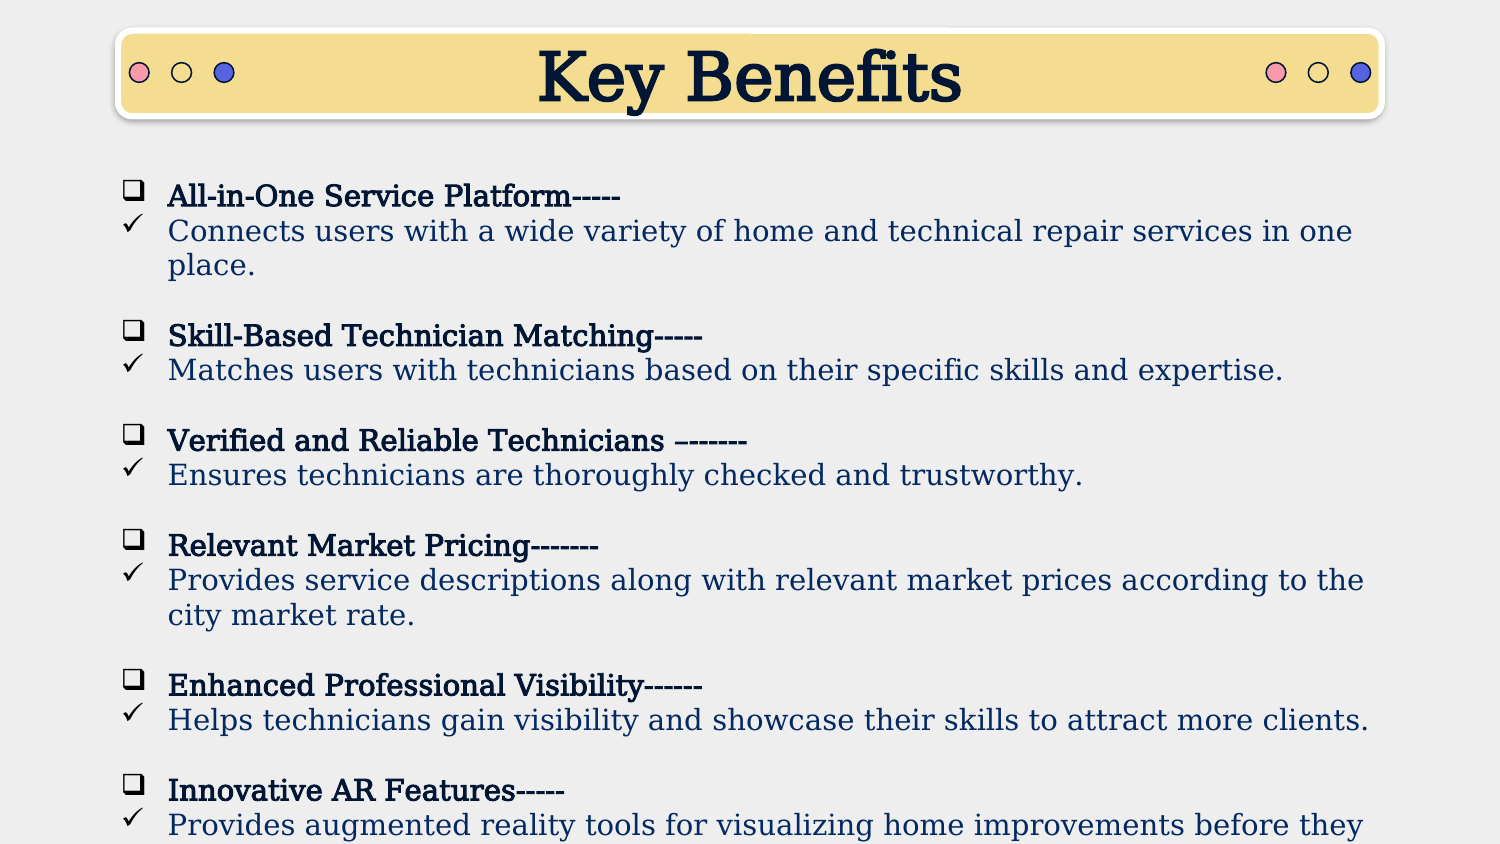

Key Benefits

All-in-One Service Platform-----
Connects users with a wide variety of home and technical repair services in one place.

Skill-Based Technician Matching-----
Matches users with technicians based on their specific skills and expertise.

Verified and Reliable Technicians –------
Ensures technicians are thoroughly checked and trustworthy.

Relevant Market Pricing-------
Provides service descriptions along with relevant market prices according to the city market rate.

Enhanced Professional Visibility------
Helps technicians gain visibility and showcase their skills to attract more clients.

Innovative AR Features-----
Provides augmented reality tools for visualizing home improvements before they happen.